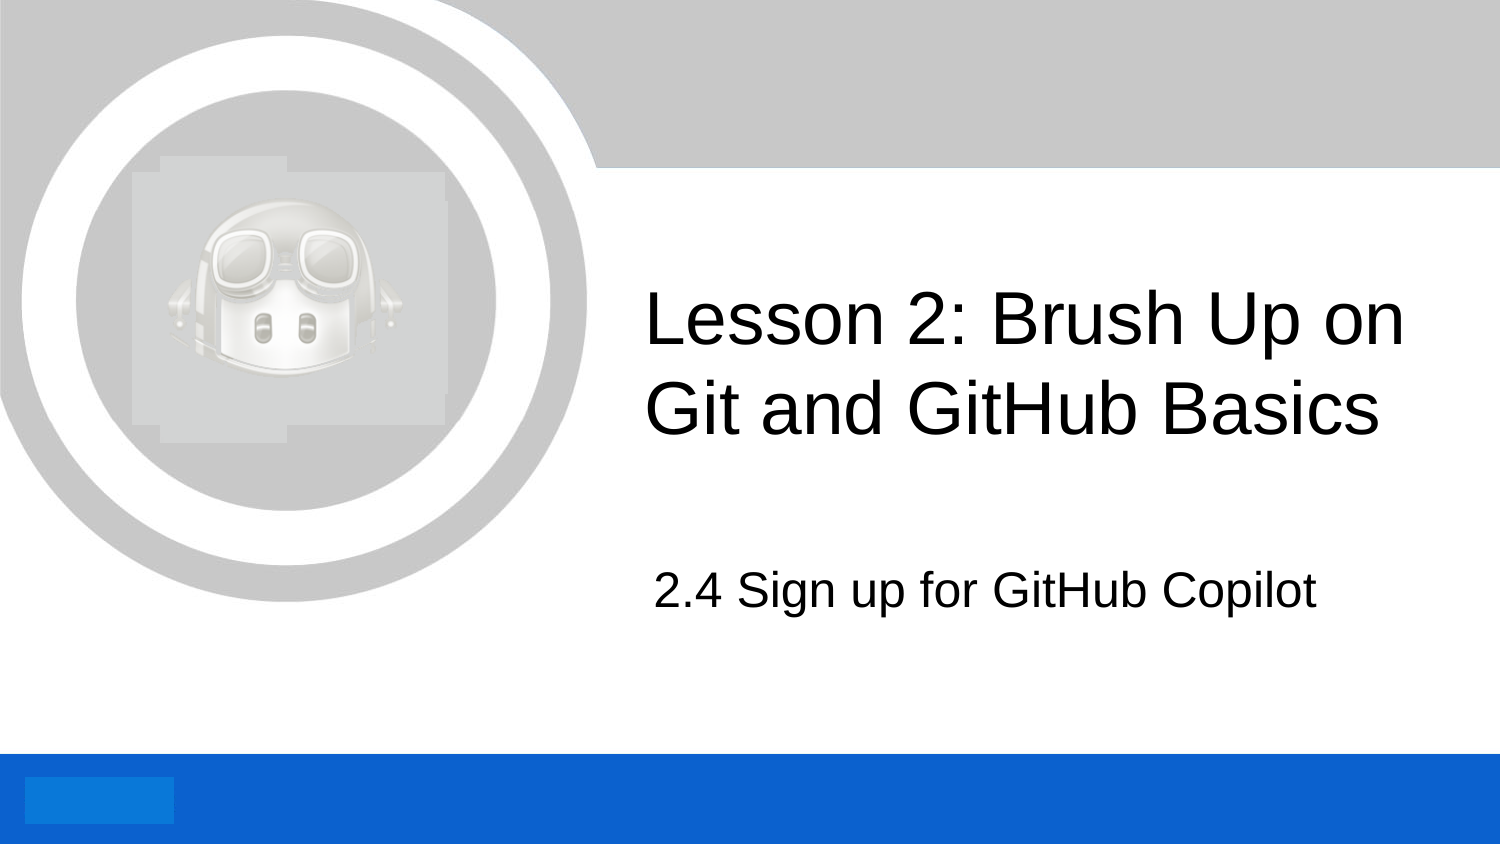

# Lesson 2: Brush Up on Git and GitHub Basics
2.4 Sign up for GitHub Copilot